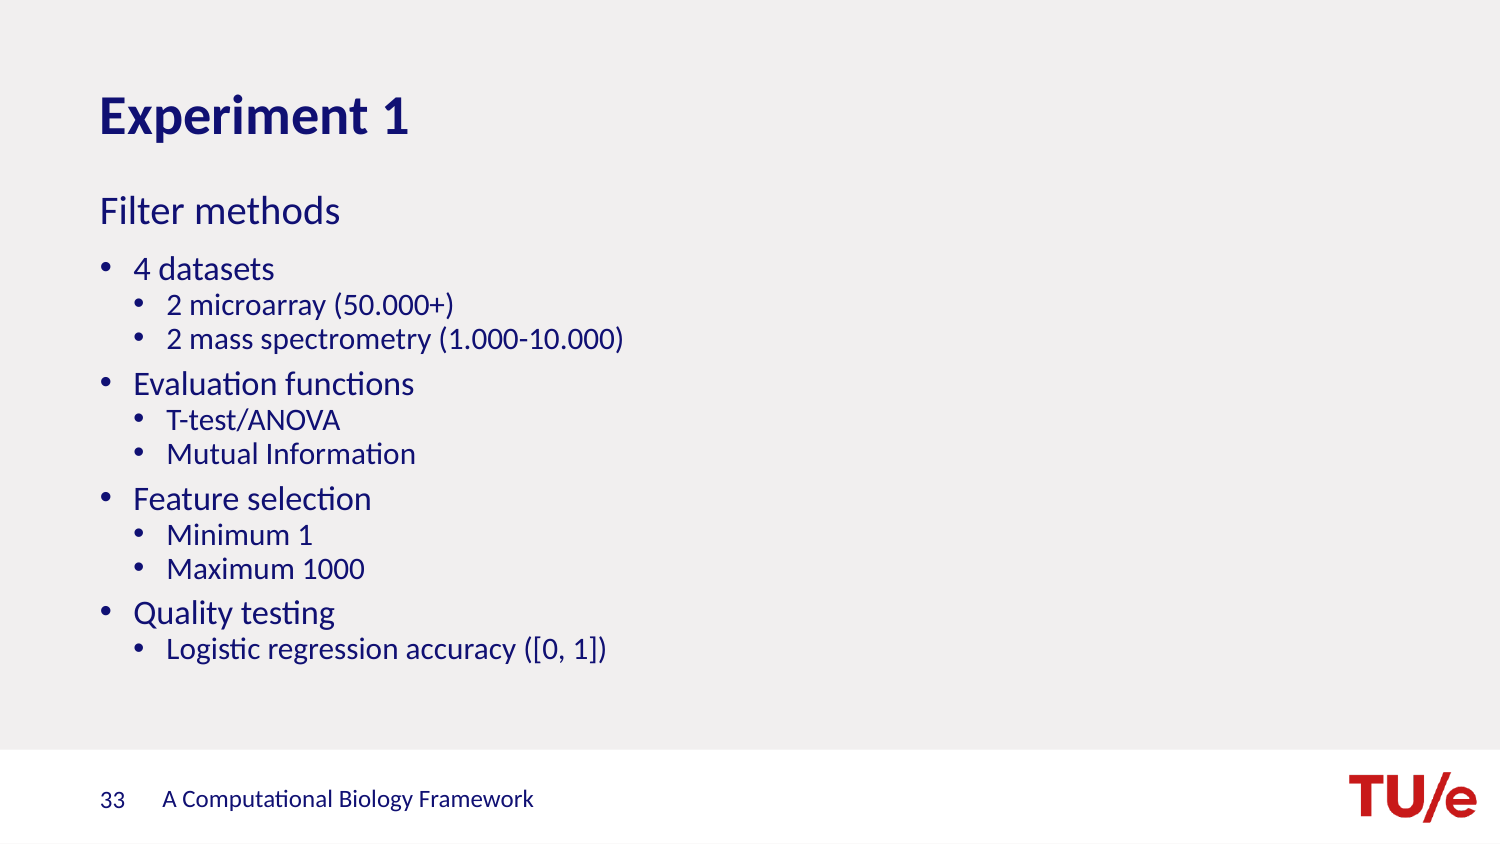

# Experiment 1
Filter methods
4 datasets
2 microarray (50.000+)
2 mass spectrometry (1.000-10.000)
Evaluation functions
T-test/ANOVA
Mutual Information
Feature selection
Minimum 1
Maximum 1000
Quality testing
Logistic regression accuracy ([0, 1])
A Computational Biology Framework
33